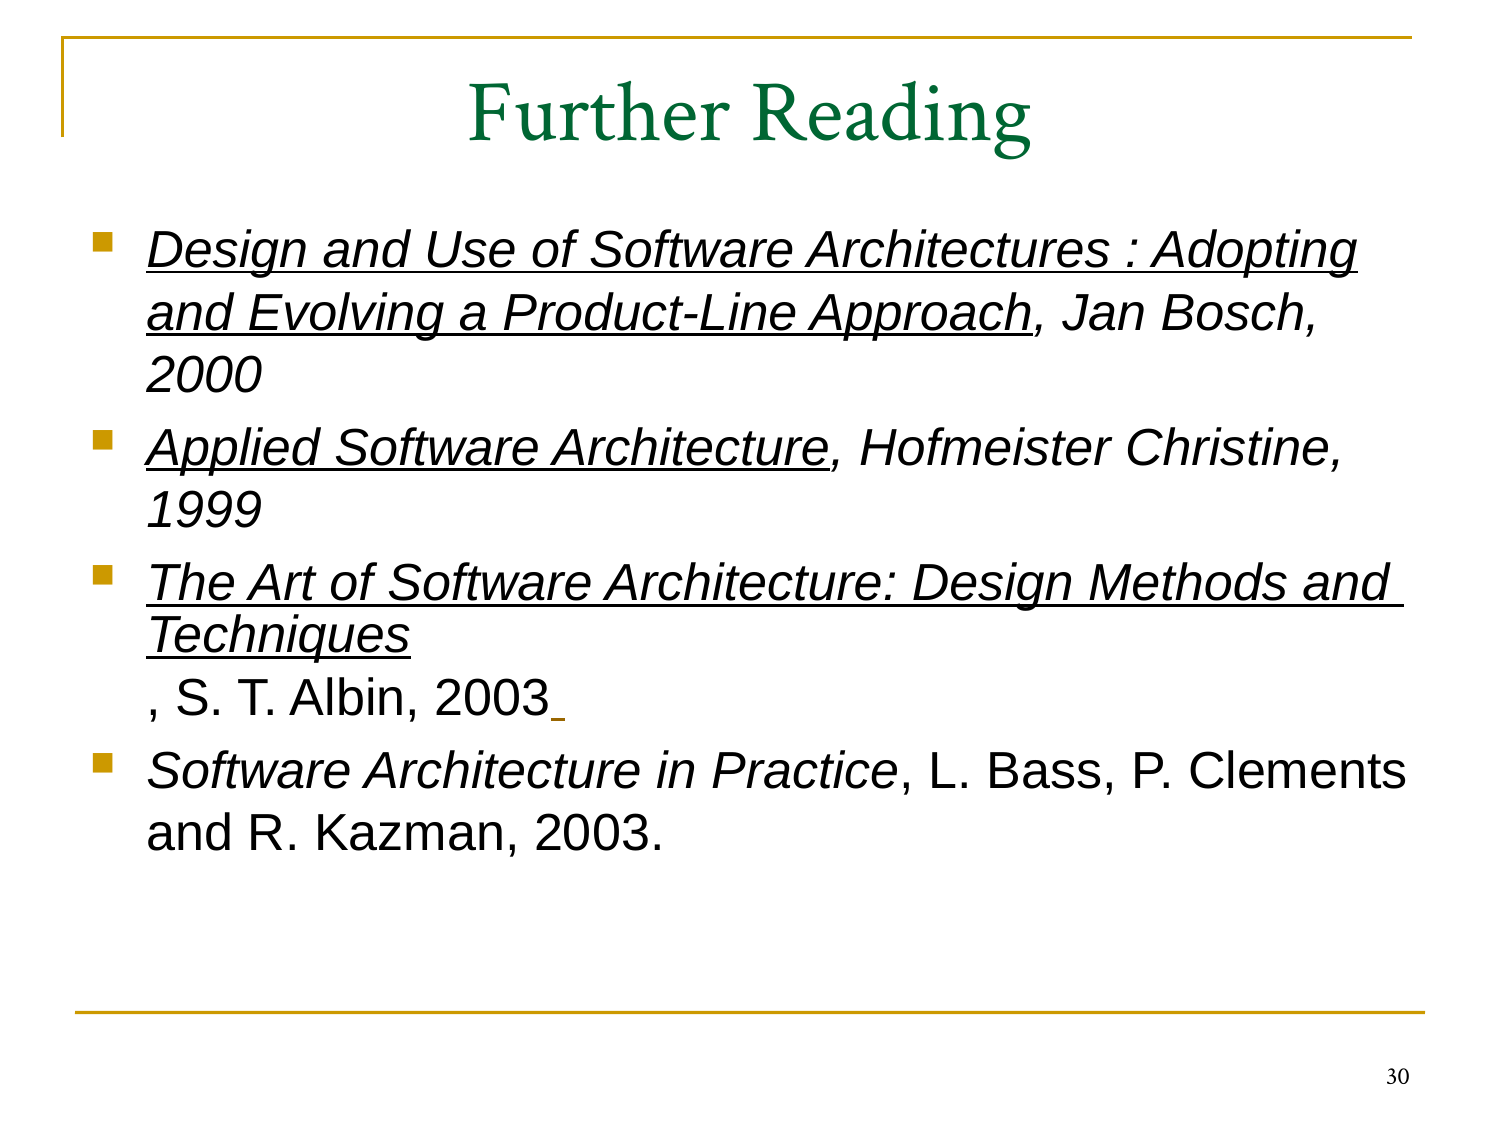

# Further Reading
Design and Use of Software Architectures : Adopting and Evolving a Product-Line Approach, Jan Bosch, 2000
Applied Software Architecture, Hofmeister Christine, 1999
The Art of Software Architecture: Design Methods and Techniques, S. T. Albin, 2003
Software Architecture in Practice, L. Bass, P. Clements and R. Kazman, 2003.
30